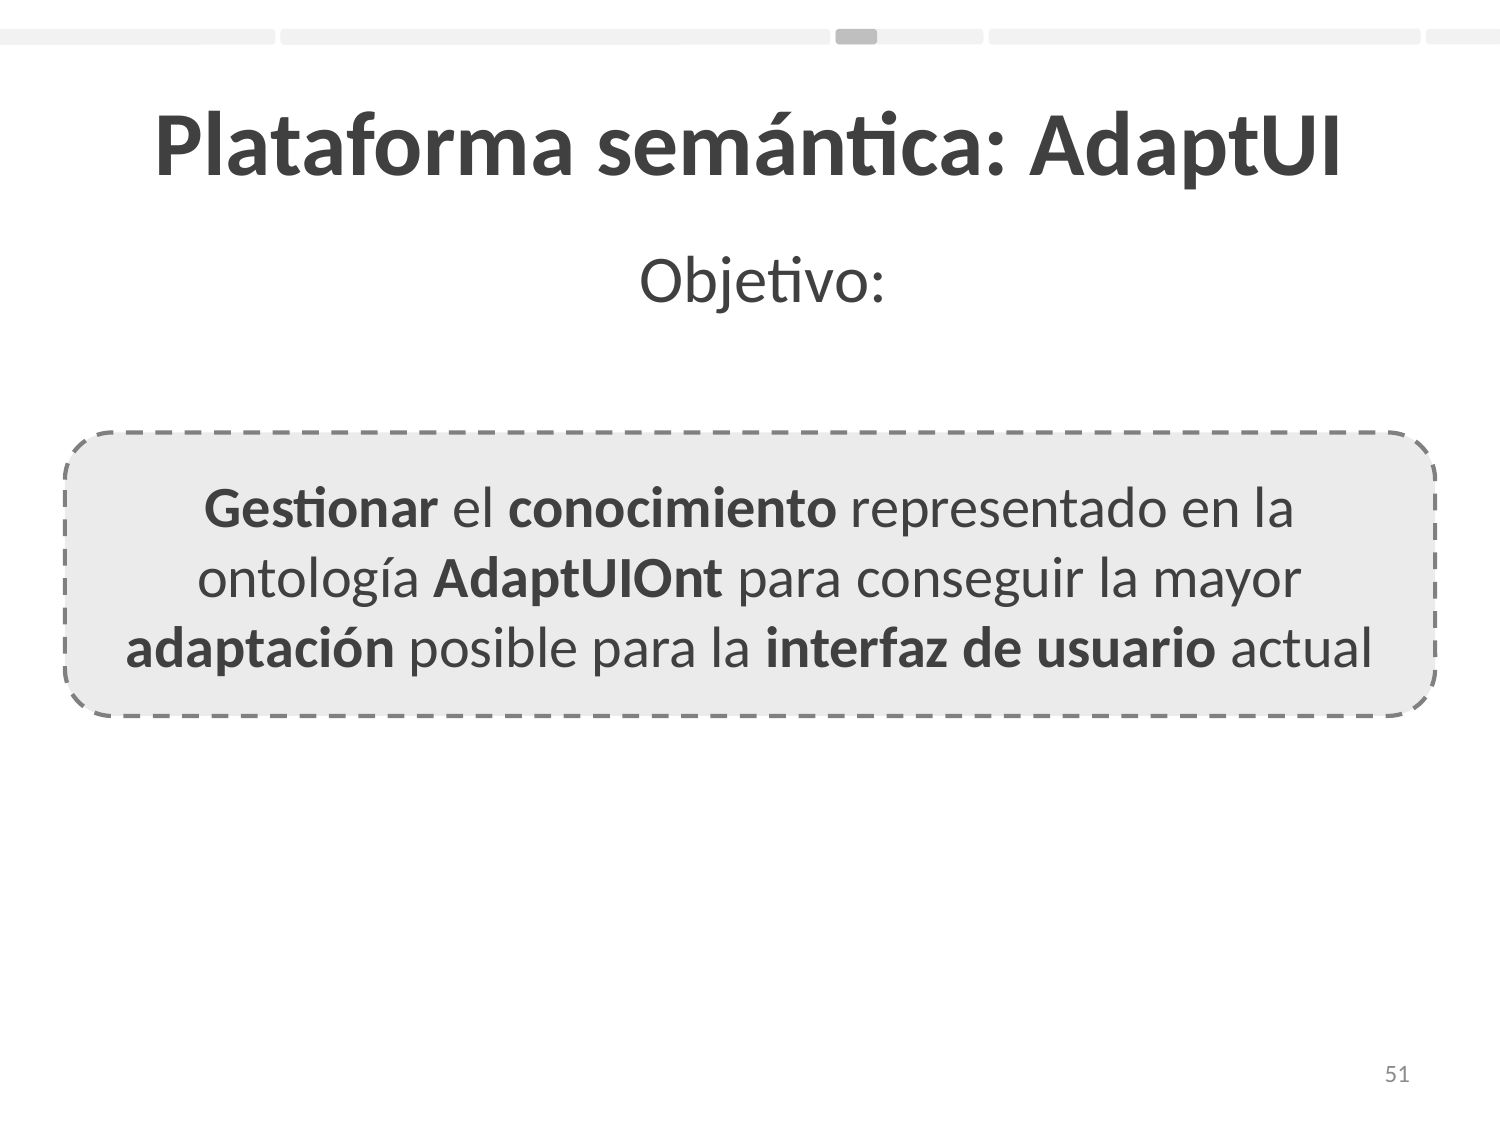

# Plataforma semántica: AdaptUI
Objetivo:
Gestionar el conocimiento representado en la ontología AdaptUIOnt para conseguir la mayor adaptación posible para la interfaz de usuario actual
51